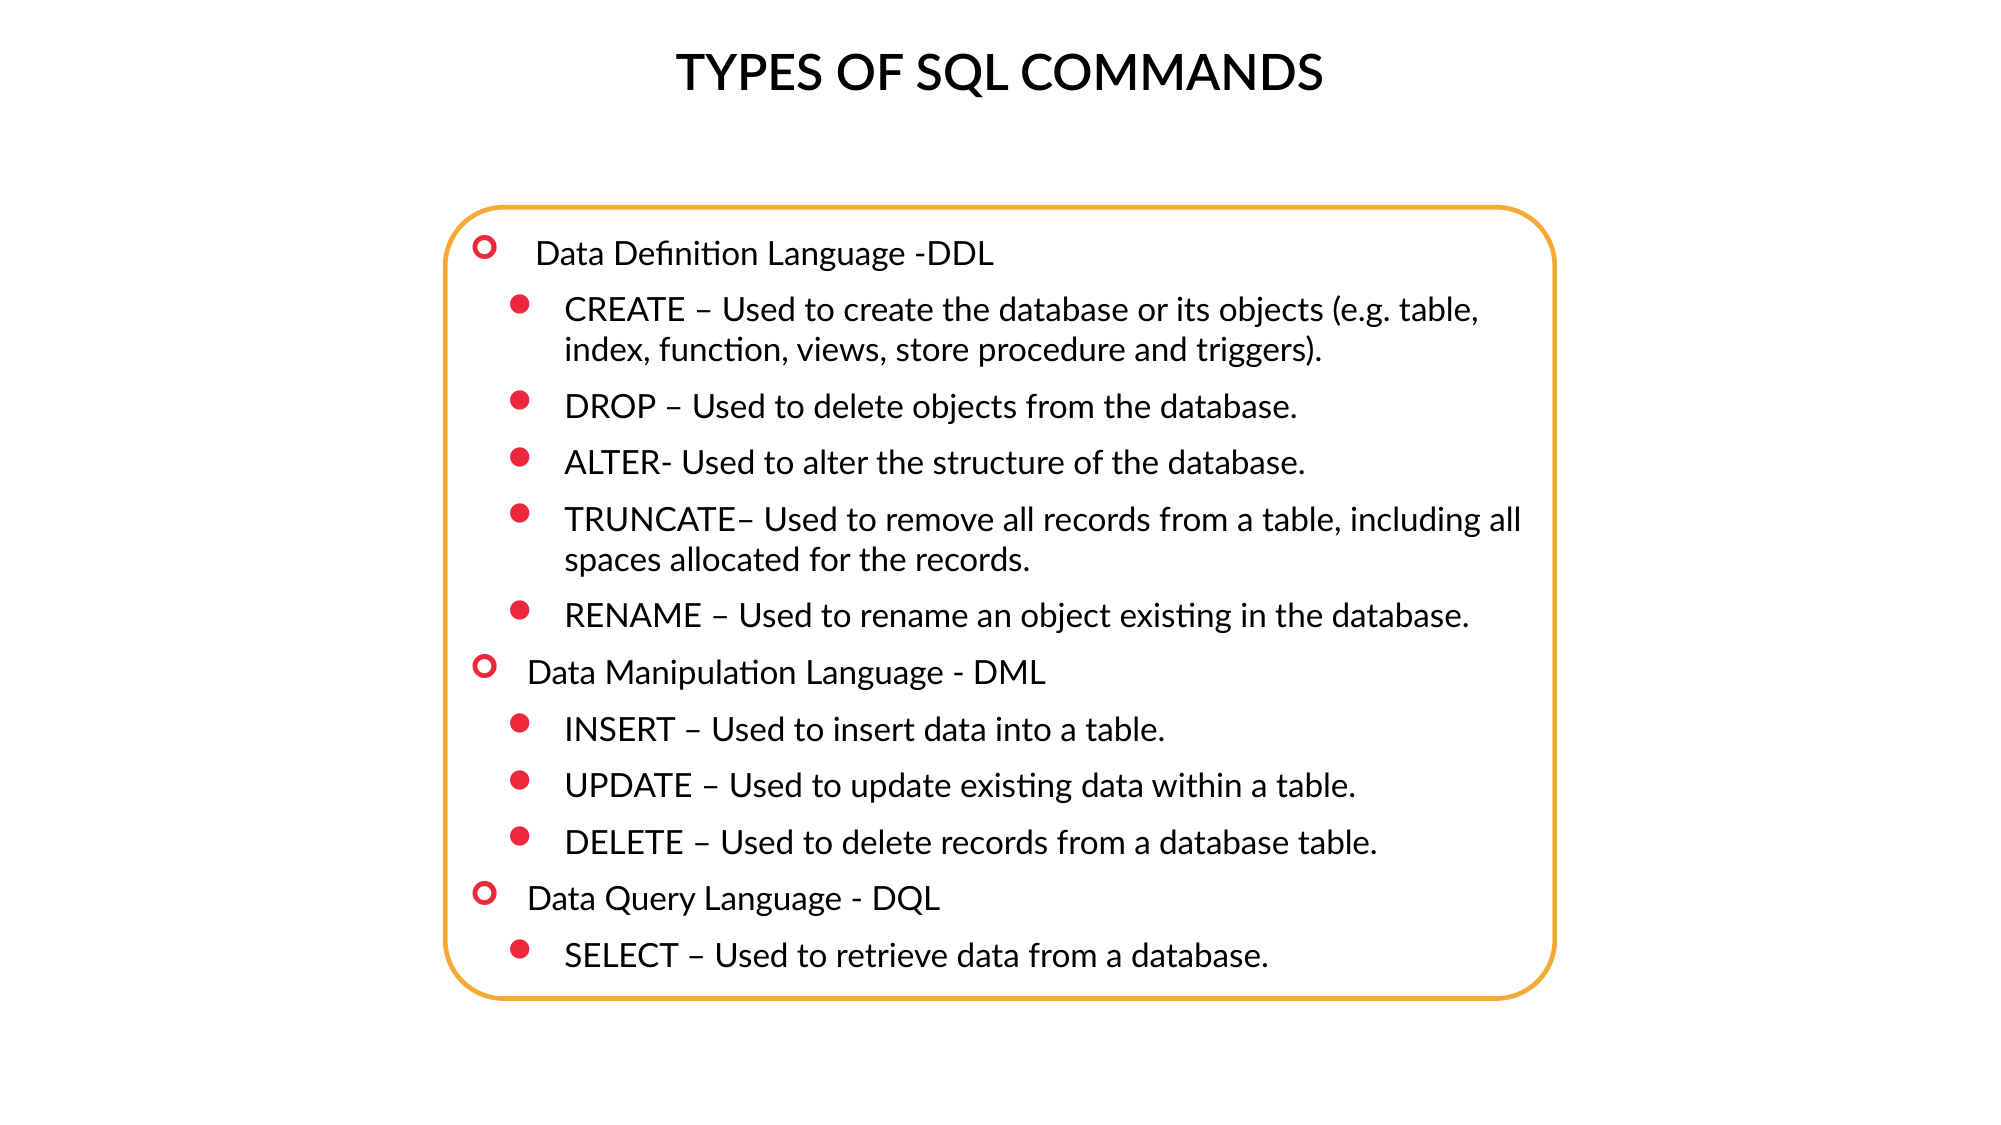

TYPES OF SQL COMMANDS
 Data Definition Language -DDL
CREATE – Used to create the database or its objects (e.g. table, index, function, views, store procedure and triggers).
DROP – Used to delete objects from the database.
ALTER- Used to alter the structure of the database.
TRUNCATE– Used to remove all records from a table, including all spaces allocated for the records.
RENAME – Used to rename an object existing in the database.
Data Manipulation Language - DML
INSERT – Used to insert data into a table.
UPDATE – Used to update existing data within a table.
DELETE – Used to delete records from a database table.
Data Query Language - DQL
SELECT – Used to retrieve data from a database.